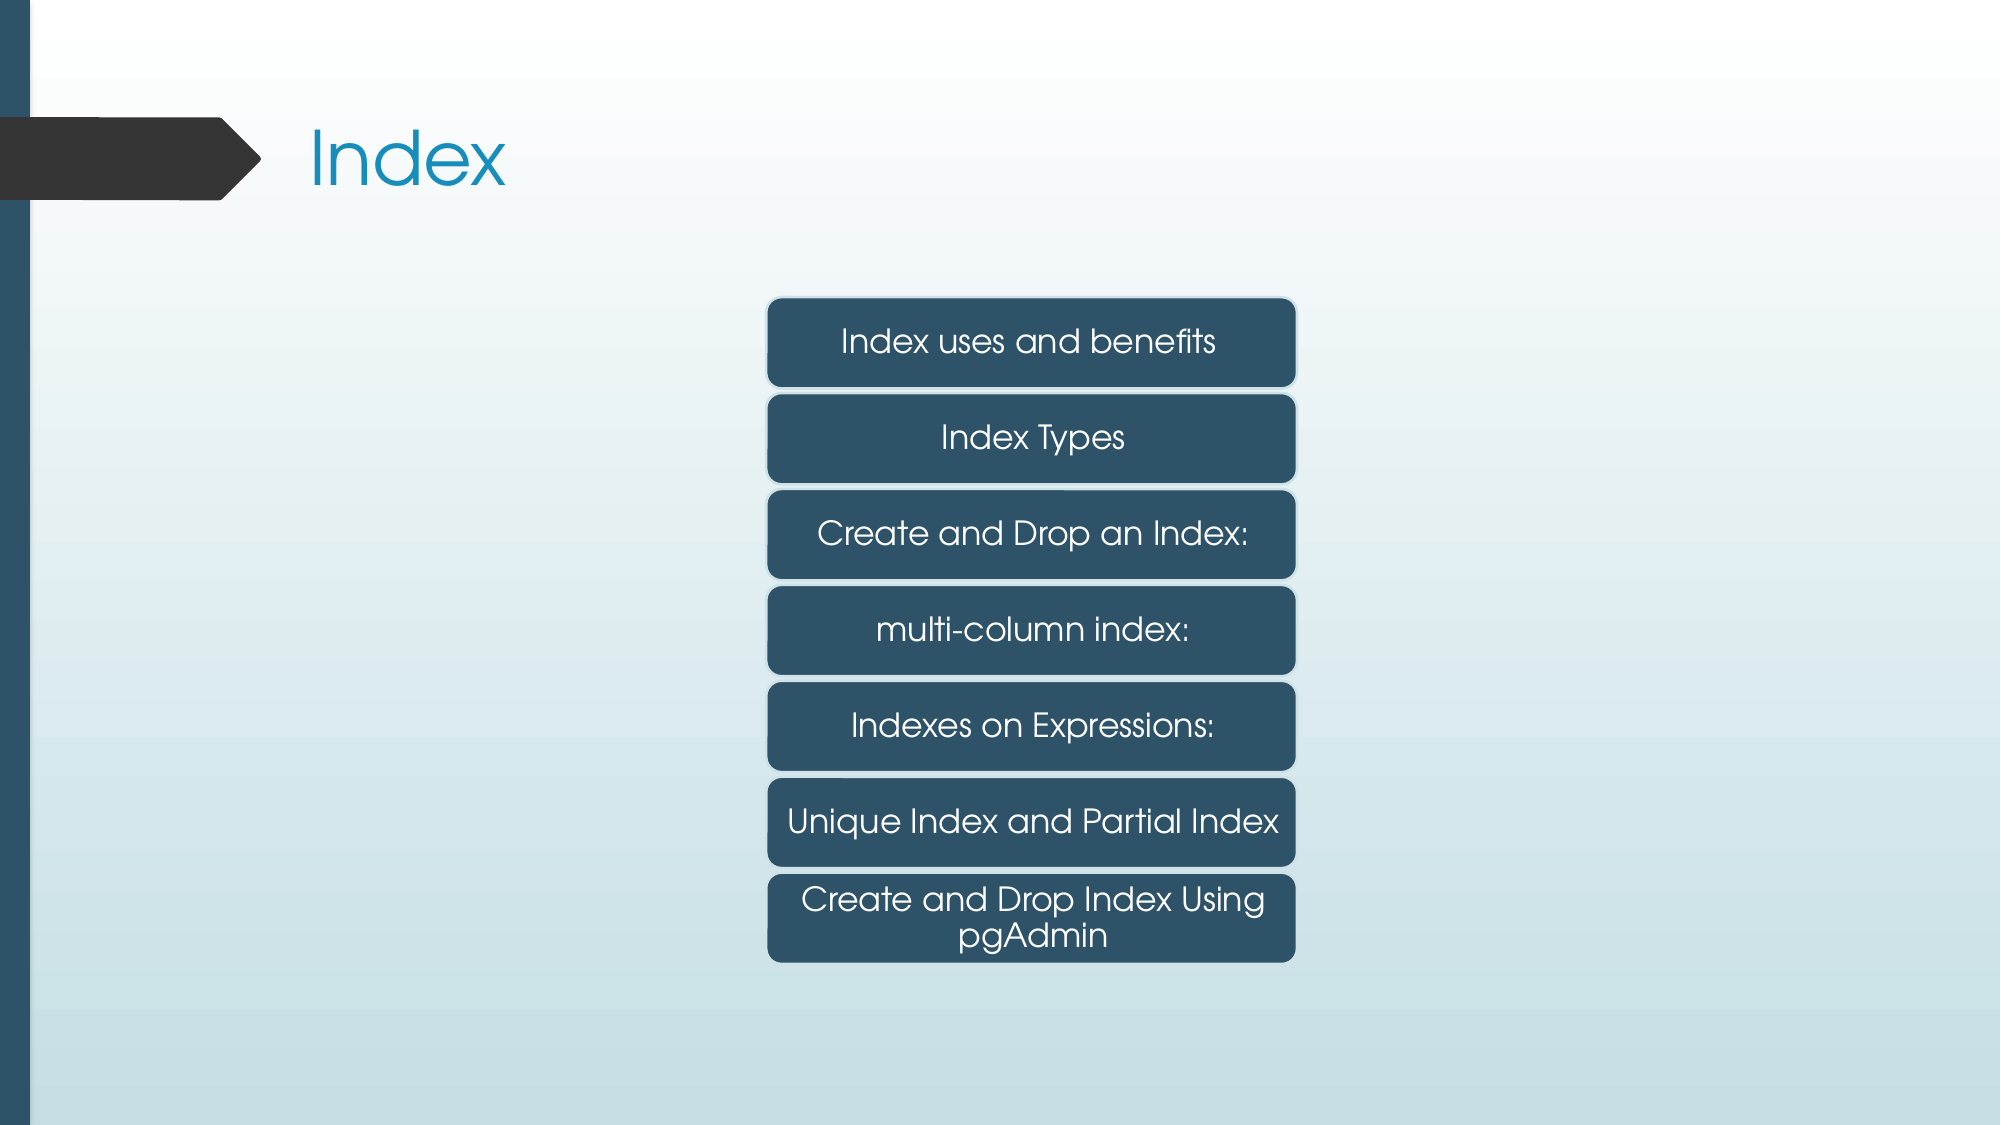

# Index

Index uses and benefits
Index Types
Create and Drop an Index:
multi-column index:
Indexes on Expressions:
Unique Index and Partial Index
Create and Drop Index Using pgAdmin